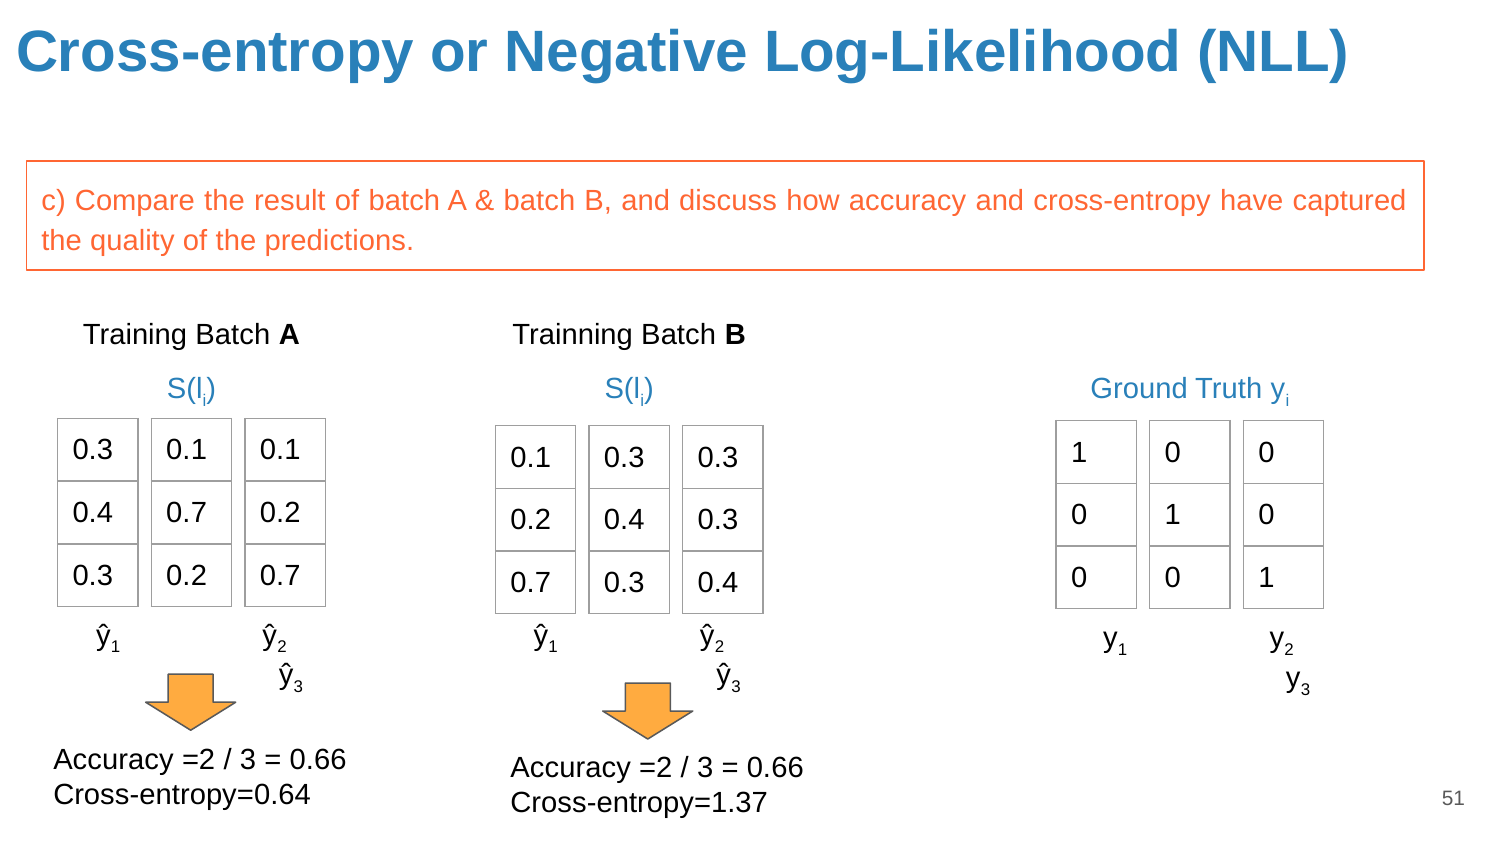

# Cross-entropy or Negative Log-Likelihood (NLL)
c) Compare the result of batch A & batch B, and discuss how accuracy and cross-entropy have captured the quality of the predictions.
Training Batch A

Trainning Batch B

S(li)
S(li)
Ground Truth yi
| 0.3 |
| --- |
| 0.4 |
| 0.3 |
| 0.1 |
| --- |
| 0.7 |
| 0.2 |
| 0.1 |
| --- |
| 0.2 |
| 0.7 |
| 1 |
| --- |
| 0 |
| 0 |
| 0 |
| --- |
| 1 |
| 0 |
| 0 |
| --- |
| 0 |
| 1 |
| 0.1 |
| --- |
| 0.2 |
| 0.7 |
| 0.3 |
| --- |
| 0.4 |
| 0.3 |
| 0.3 |
| --- |
| 0.3 |
| 0.4 |
ŷ1	  ŷ2	    ŷ3
ŷ1	  ŷ2	    ŷ3
y1	  y2	    y3

Accuracy =2 / 3 = 0.66
Cross-entropy=0.64
Accuracy =2 / 3 = 0.66
Cross-entropy=1.37
51